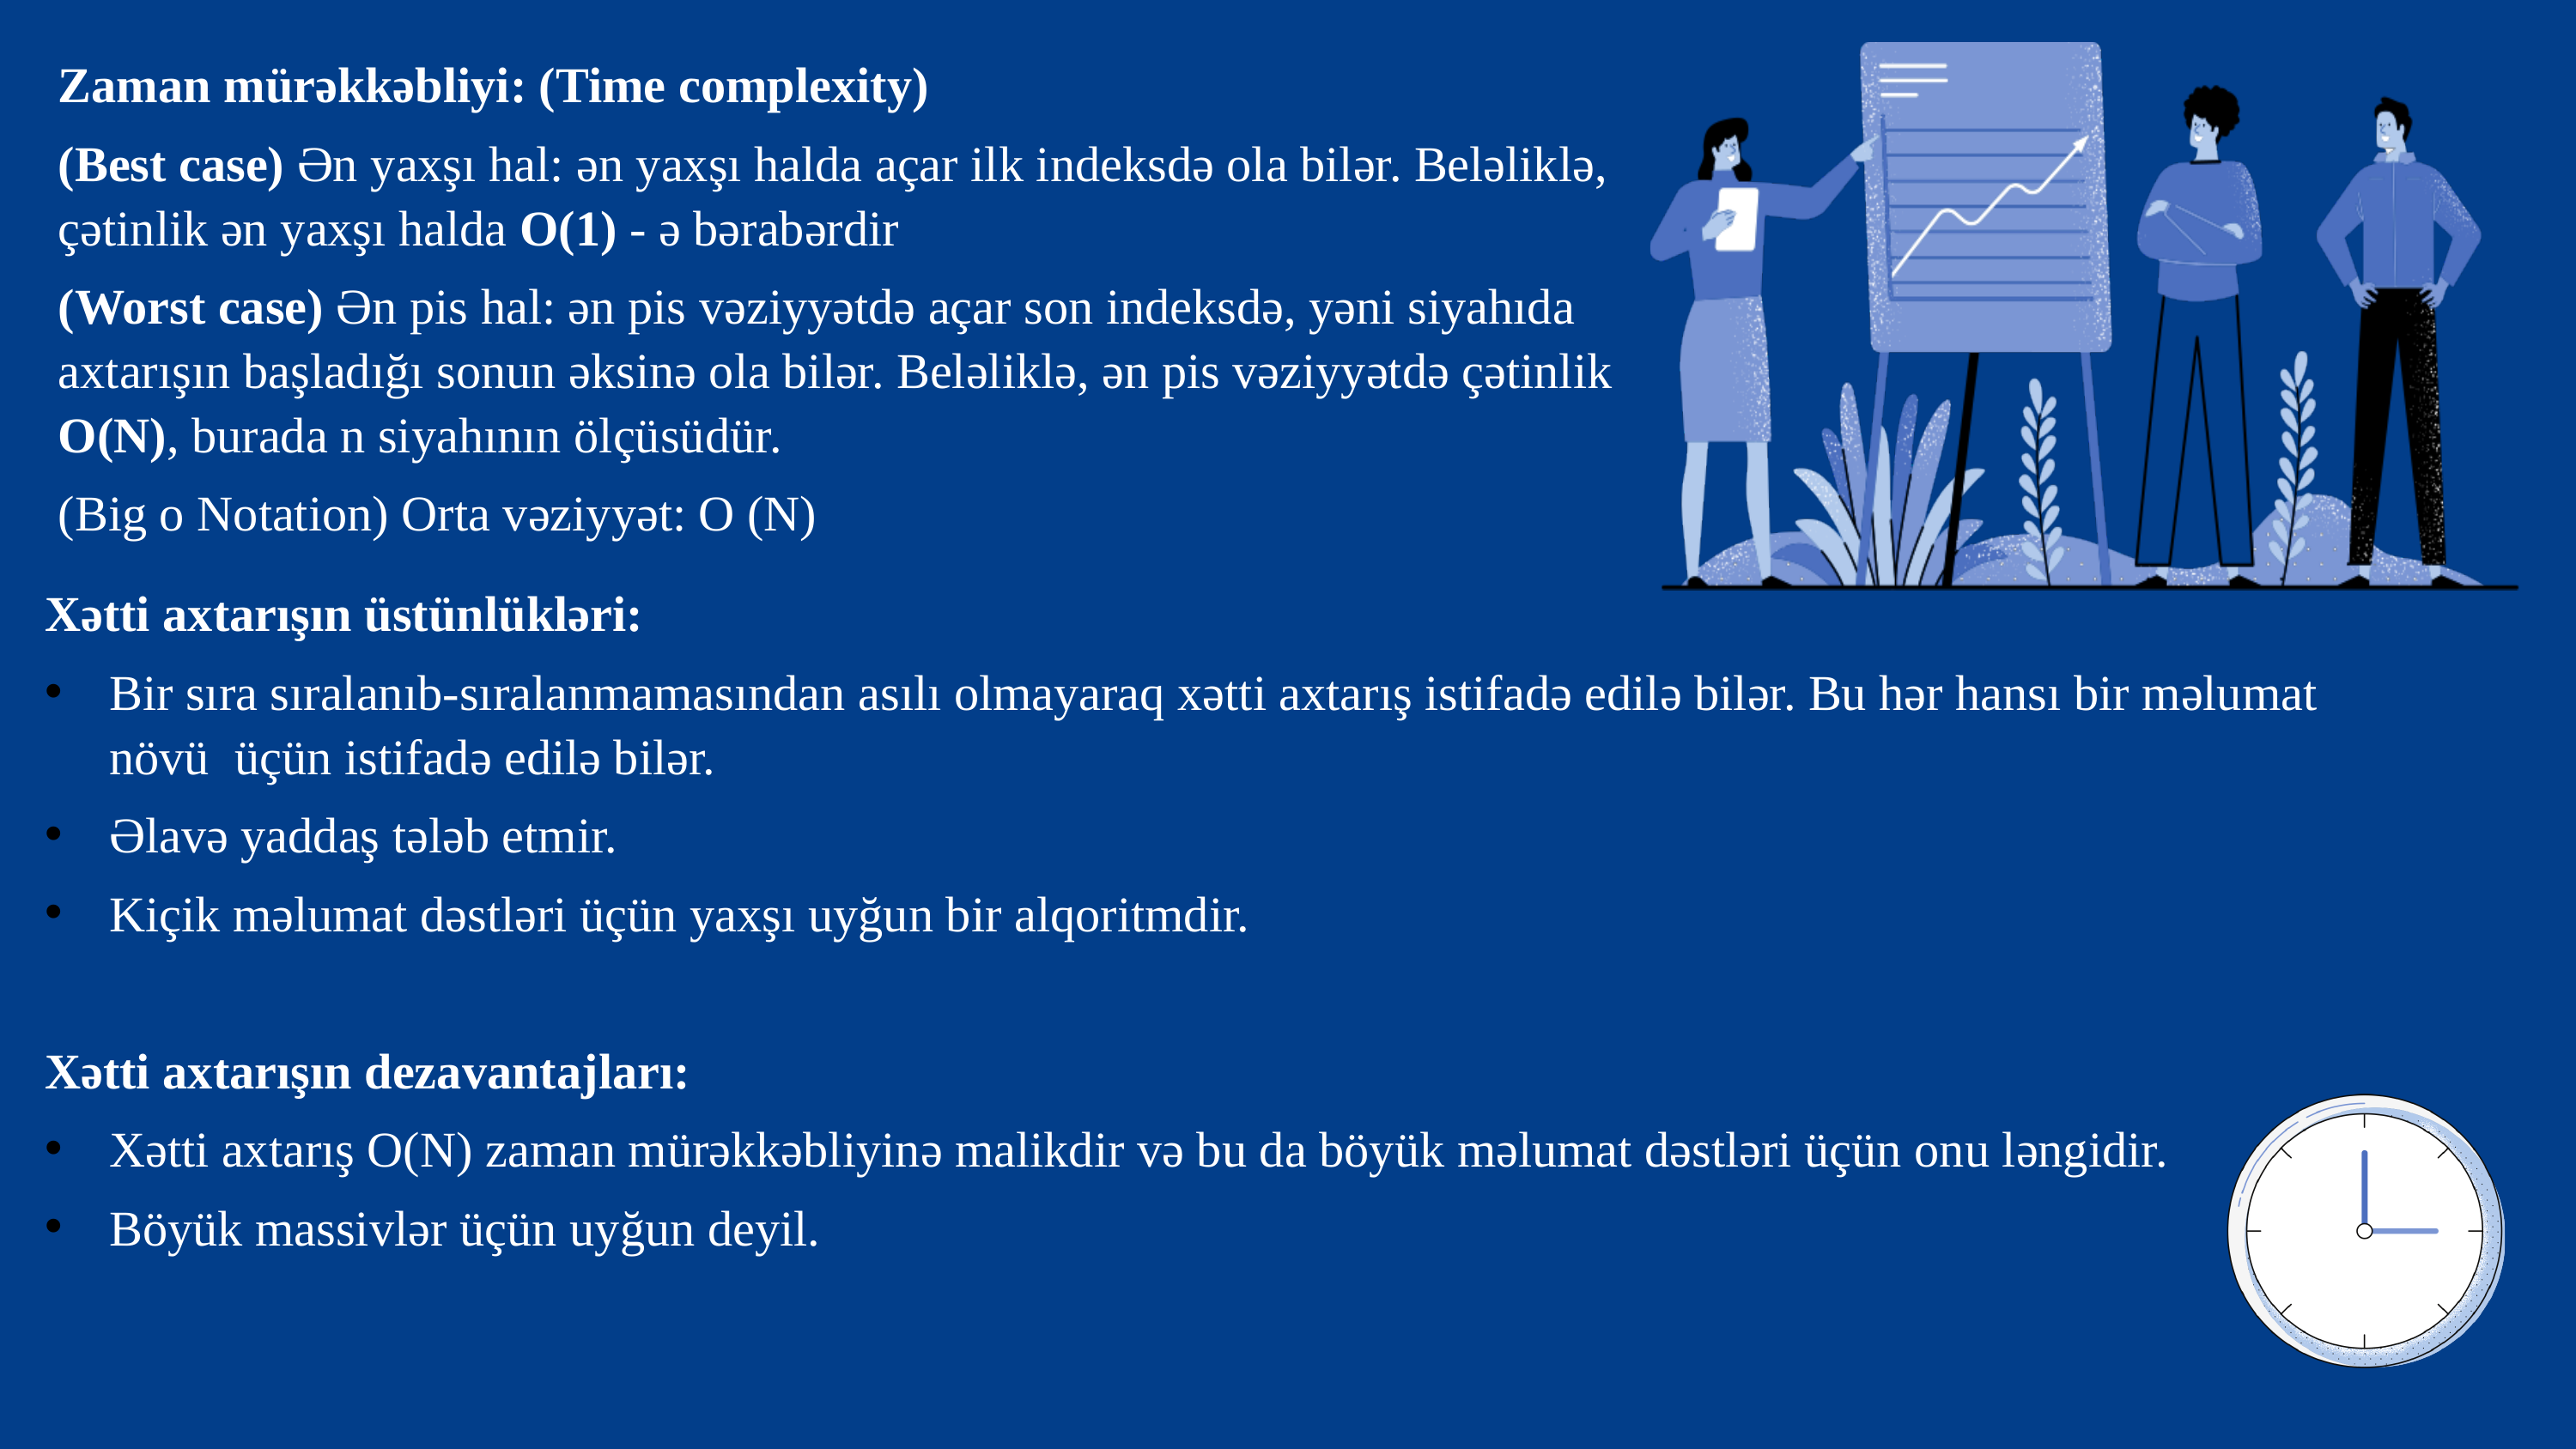

Zaman mürəkkəbliyi: (Time complexity)
(Best case) Ən yaxşı hal: ən yaxşı halda açar ilk indeksdə ola bilər. Beləliklə, çətinlik ən yaxşı halda O(1) - ə bərabərdir
(Worst case) Ən pis hal: ən pis vəziyyətdə açar son indeksdə, yəni siyahıda axtarışın başladığı sonun əksinə ola bilər. Beləliklə, ən pis vəziyyətdə çətinlik O(N), burada n siyahının ölçüsüdür.
(Big o Notation) Orta vəziyyət: O (N)

Xətti axtarışın üstünlükləri:
Bir sıra sıralanıb-sıralanmamasından asılı olmayaraq xətti axtarış istifadə edilə bilər. Bu hər hansı bir məlumat növü  üçün istifadə edilə bilər.
Əlavə yaddaş tələb etmir.
Kiçik məlumat dəstləri üçün yaxşı uyğun bir alqoritmdir.

Xətti axtarışın dezavantajları:
Xətti axtarış O(N) zaman mürəkkəbliyinə malikdir və bu da böyük məlumat dəstləri üçün onu ləngidir.
Böyük massivlər üçün uyğun deyil.